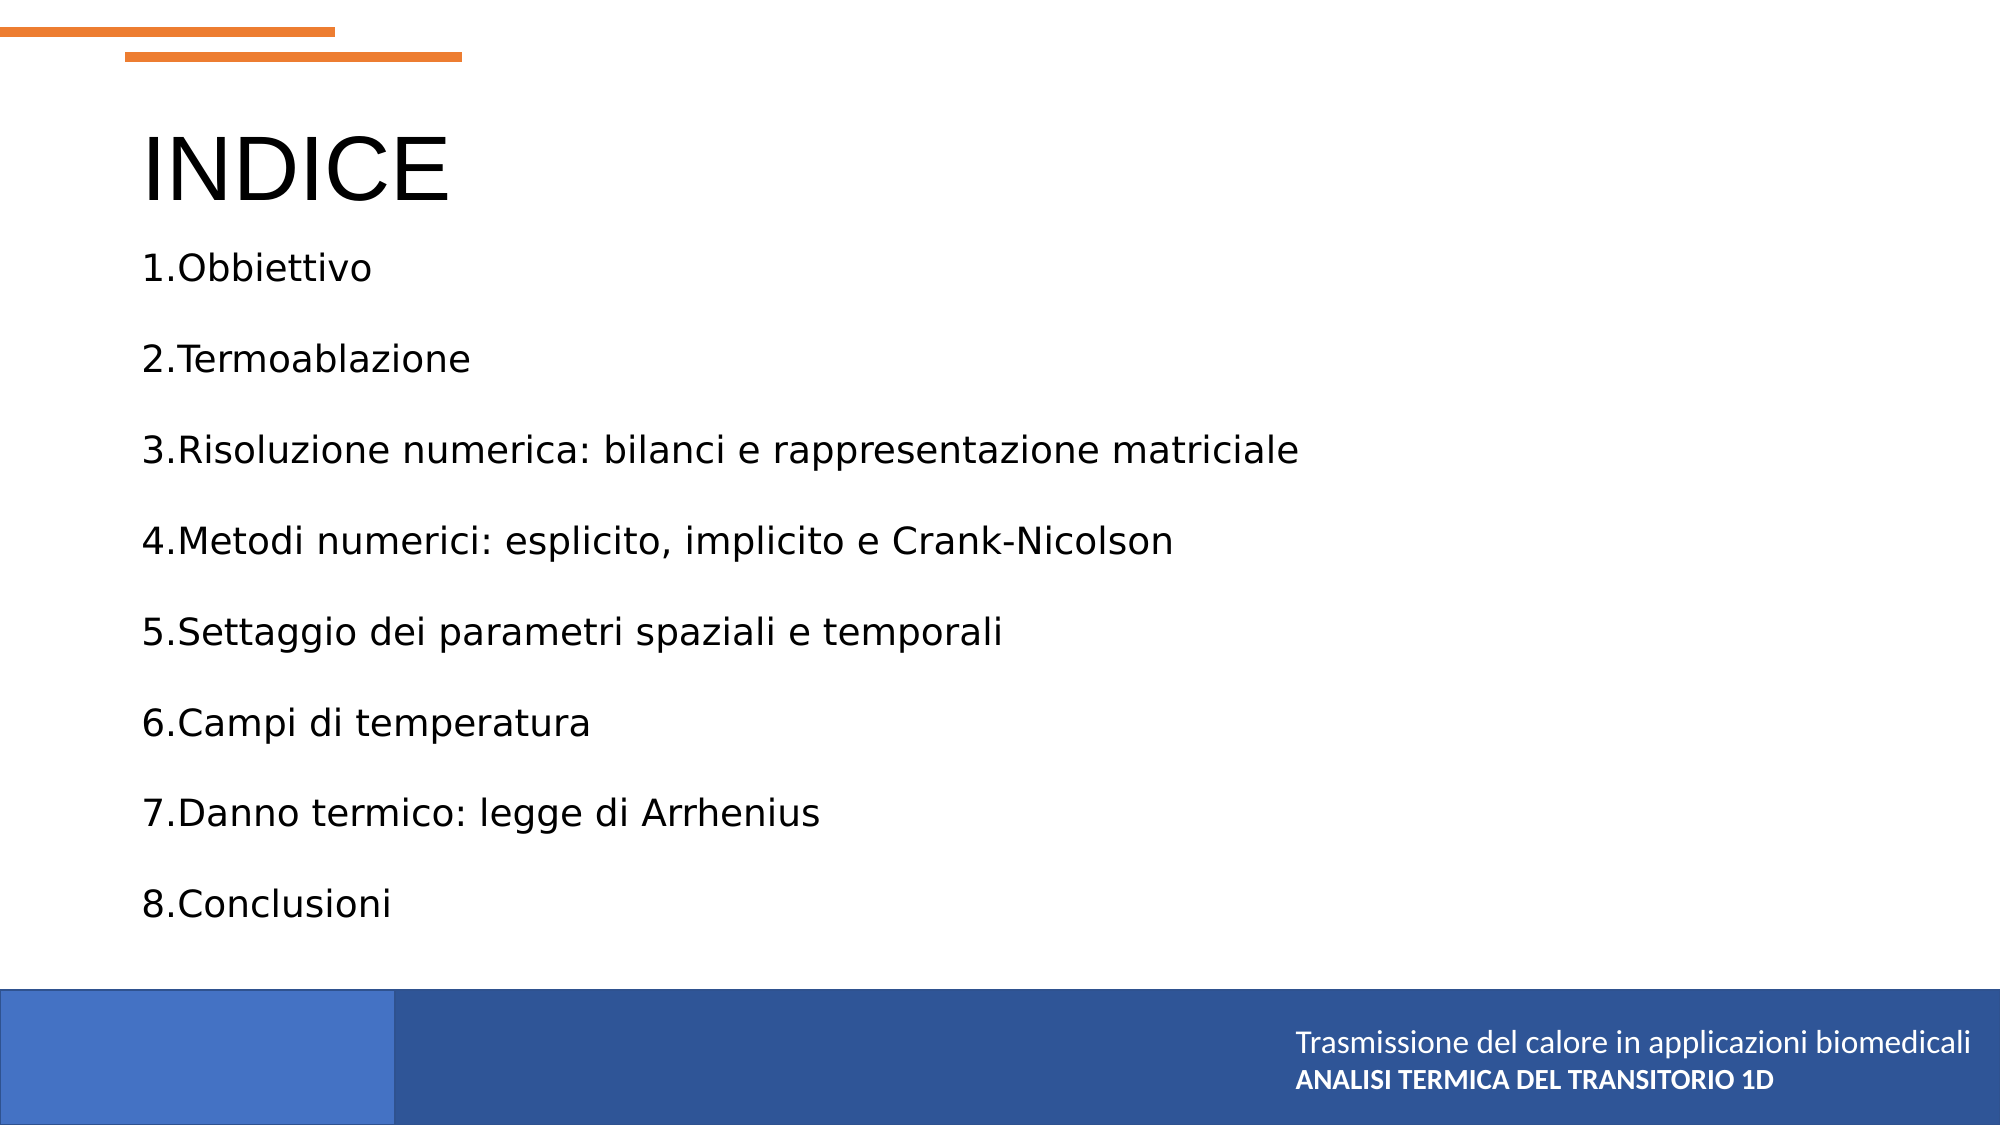

INDICE

Obbiettivo

Termoablazione

Risoluzione numerica: bilanci e rappresentazione matriciale

Metodi numerici: esplicito, implicito e Crank-Nicolson

Settaggio dei parametri spaziali e temporali

Campi di temperatura

Danno termico: legge di Arrhenius

Conclusioni

Trasmissione del calore in applicazioni biomedicali
ANALISI TERMICA DEL TRANSITORIO 1D
2